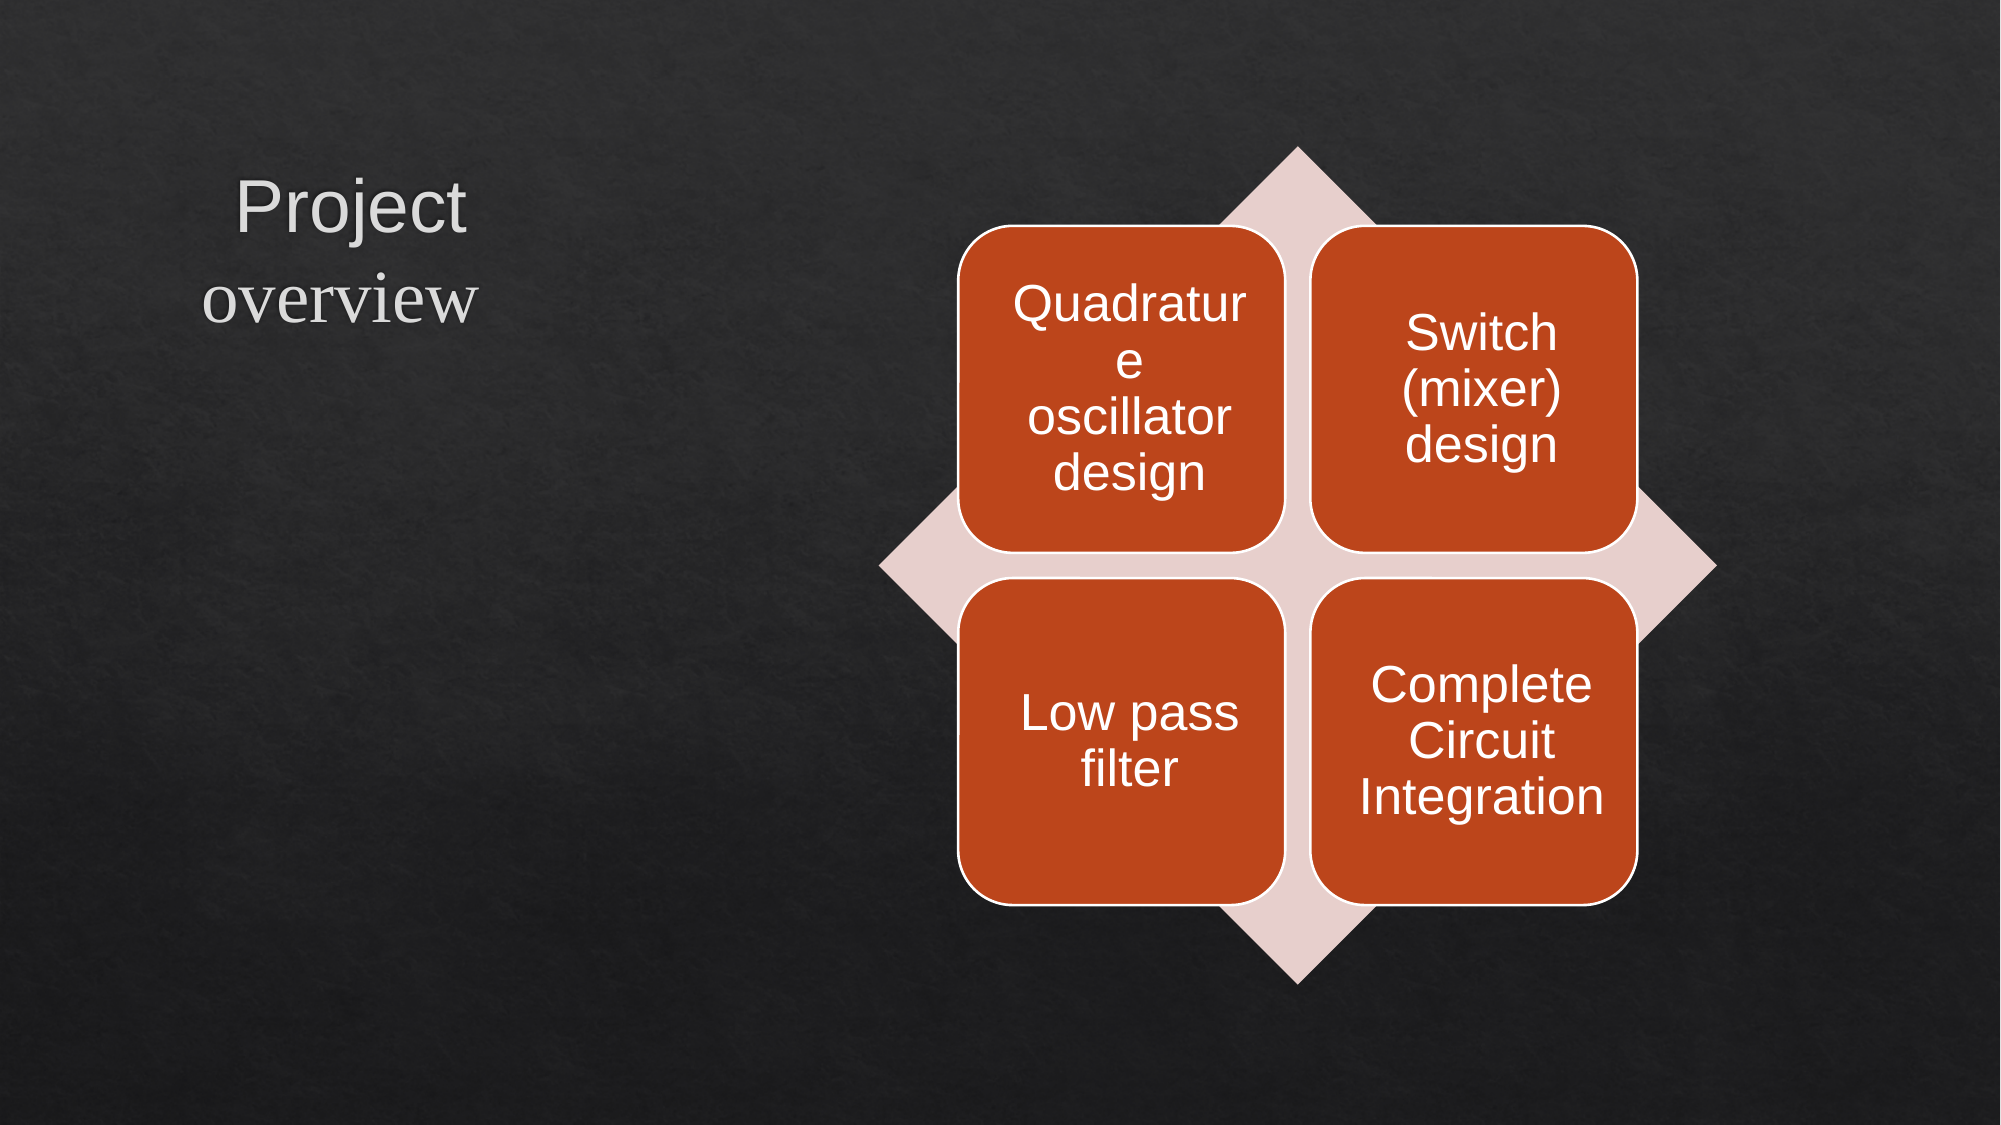

Quadrature oscillator design
Switch (mixer) design
Low pass filter
Complete Circuit Integration
# Project overview